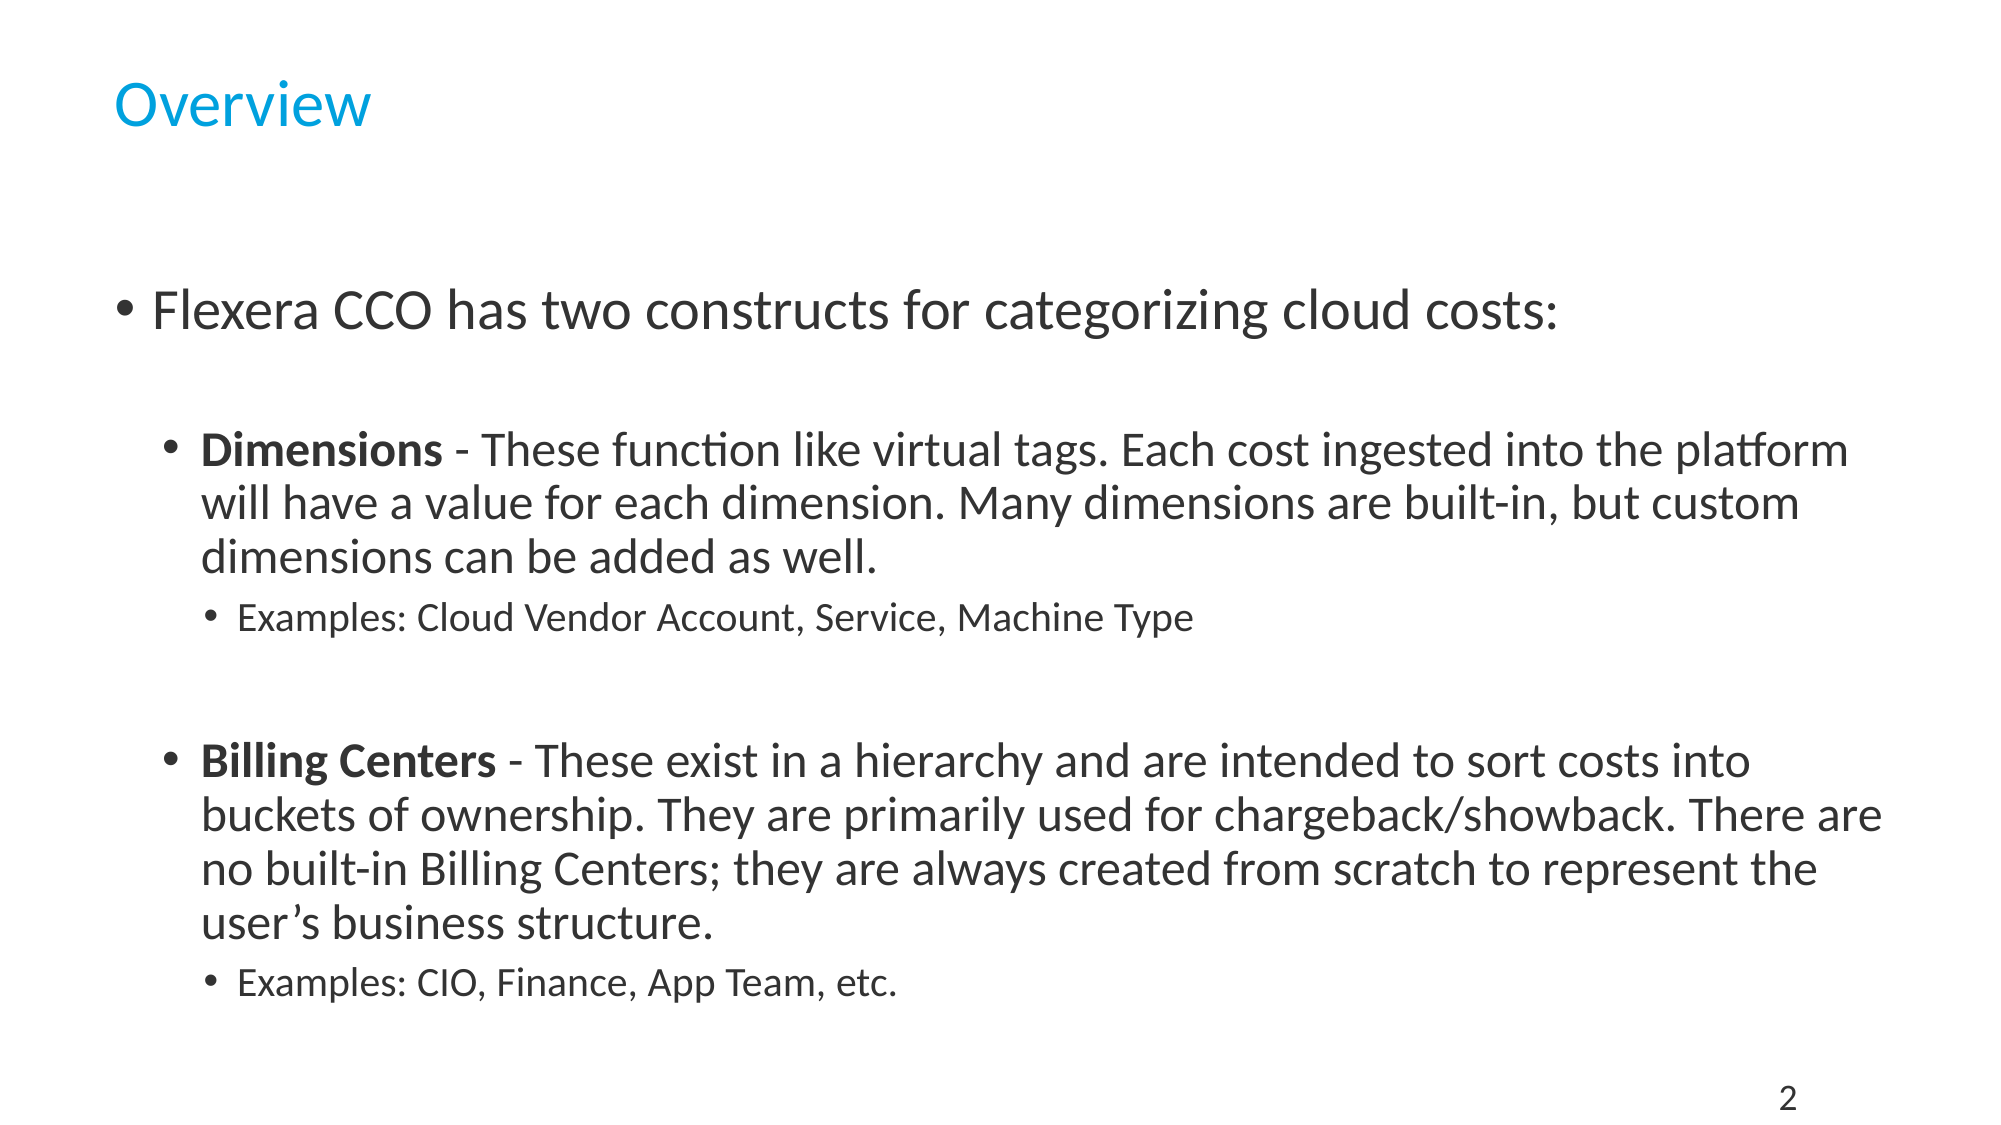

# Overview
Flexera CCO has two constructs for categorizing cloud costs:
Dimensions - These function like virtual tags. Each cost ingested into the platform will have a value for each dimension. Many dimensions are built-in, but custom dimensions can be added as well.
Examples: Cloud Vendor Account, Service, Machine Type

Billing Centers - These exist in a hierarchy and are intended to sort costs into buckets of ownership. They are primarily used for chargeback/showback. There are no built-in Billing Centers; they are always created from scratch to represent the user’s business structure.
Examples: CIO, Finance, App Team, etc.

2